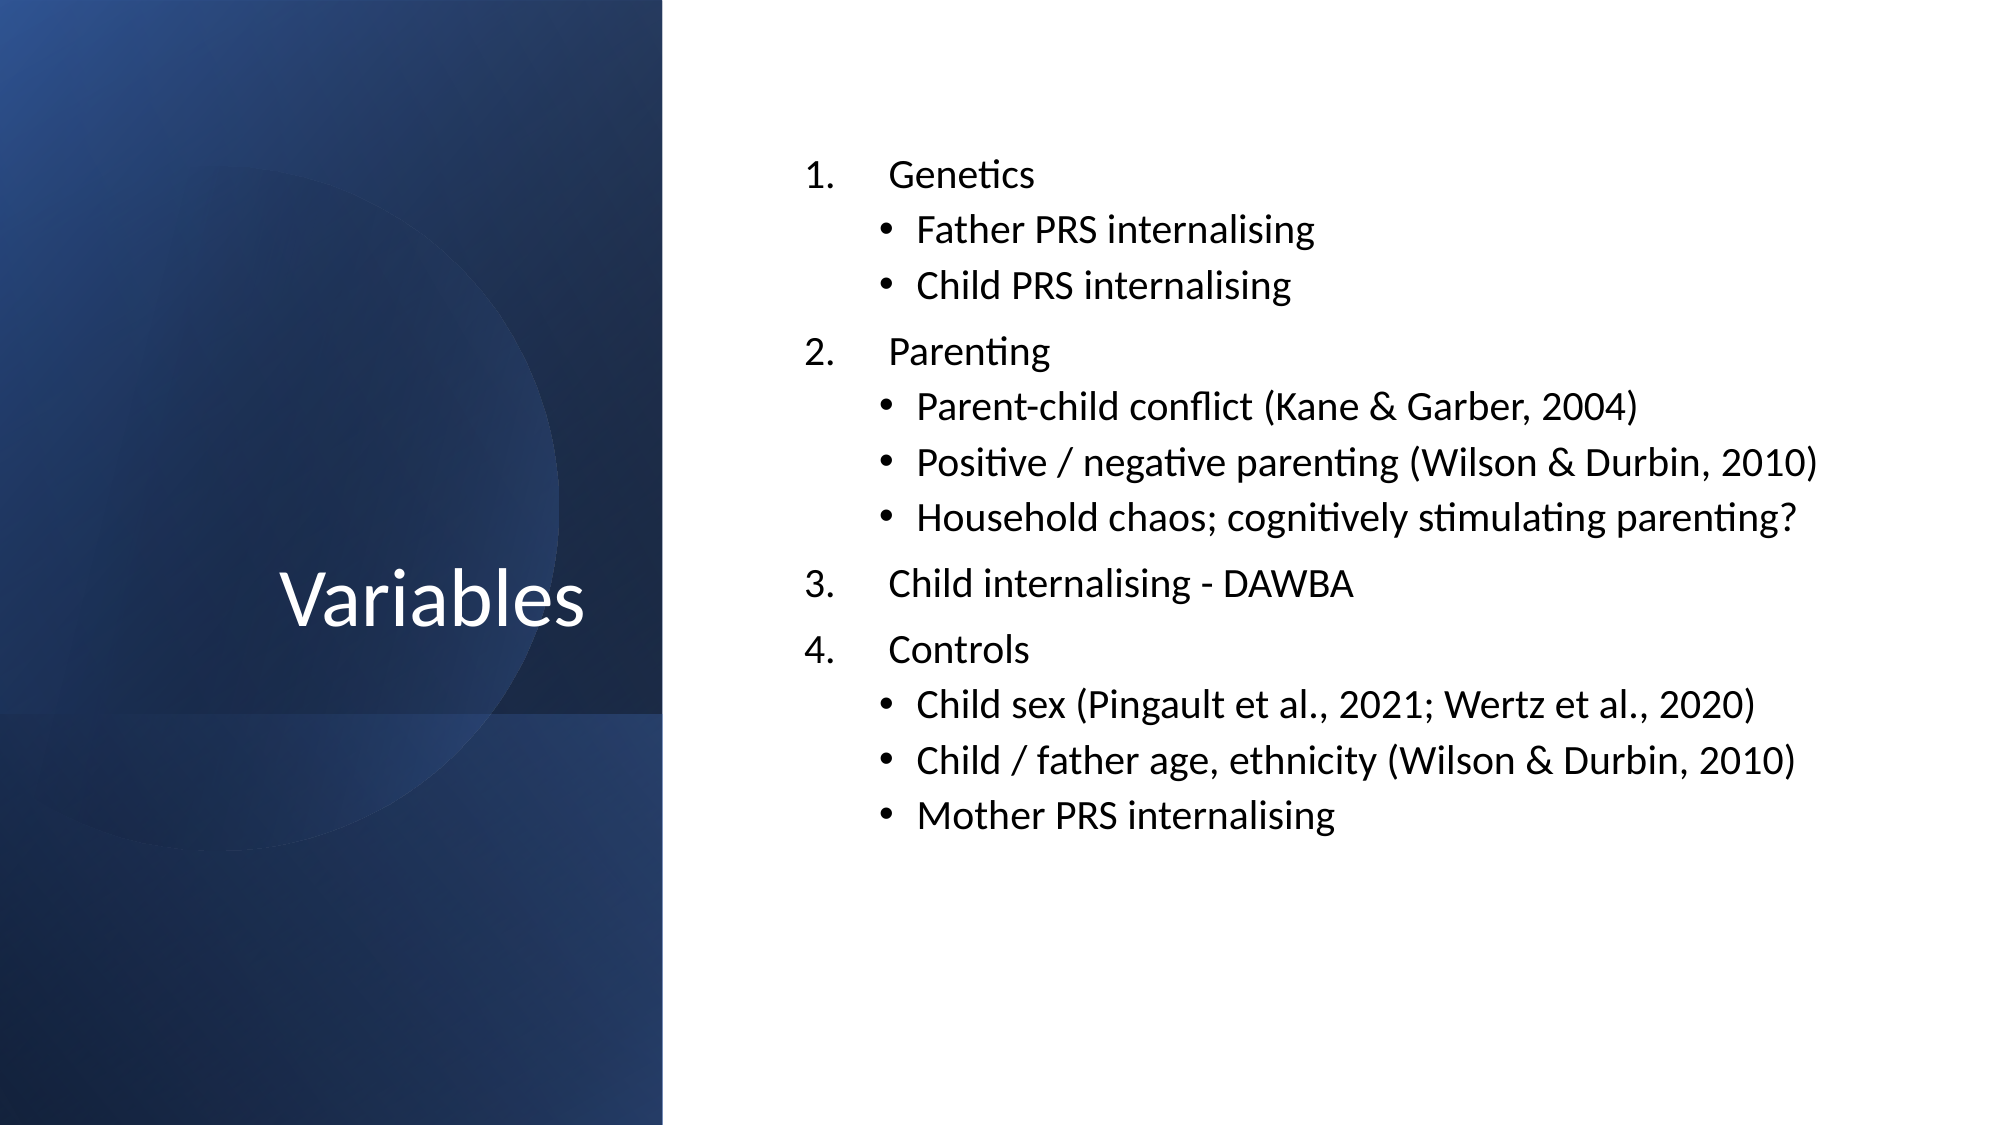

# Variables
Genetics
Father PRS internalising
Child PRS internalising
Parenting
Parent-child conflict (Kane & Garber, 2004)
Positive / negative parenting (Wilson & Durbin, 2010)
Household chaos; cognitively stimulating parenting?
Child internalising - DAWBA
Controls
Child sex (Pingault et al., 2021; Wertz et al., 2020)
Child / father age, ethnicity (Wilson & Durbin, 2010)
Mother PRS internalising